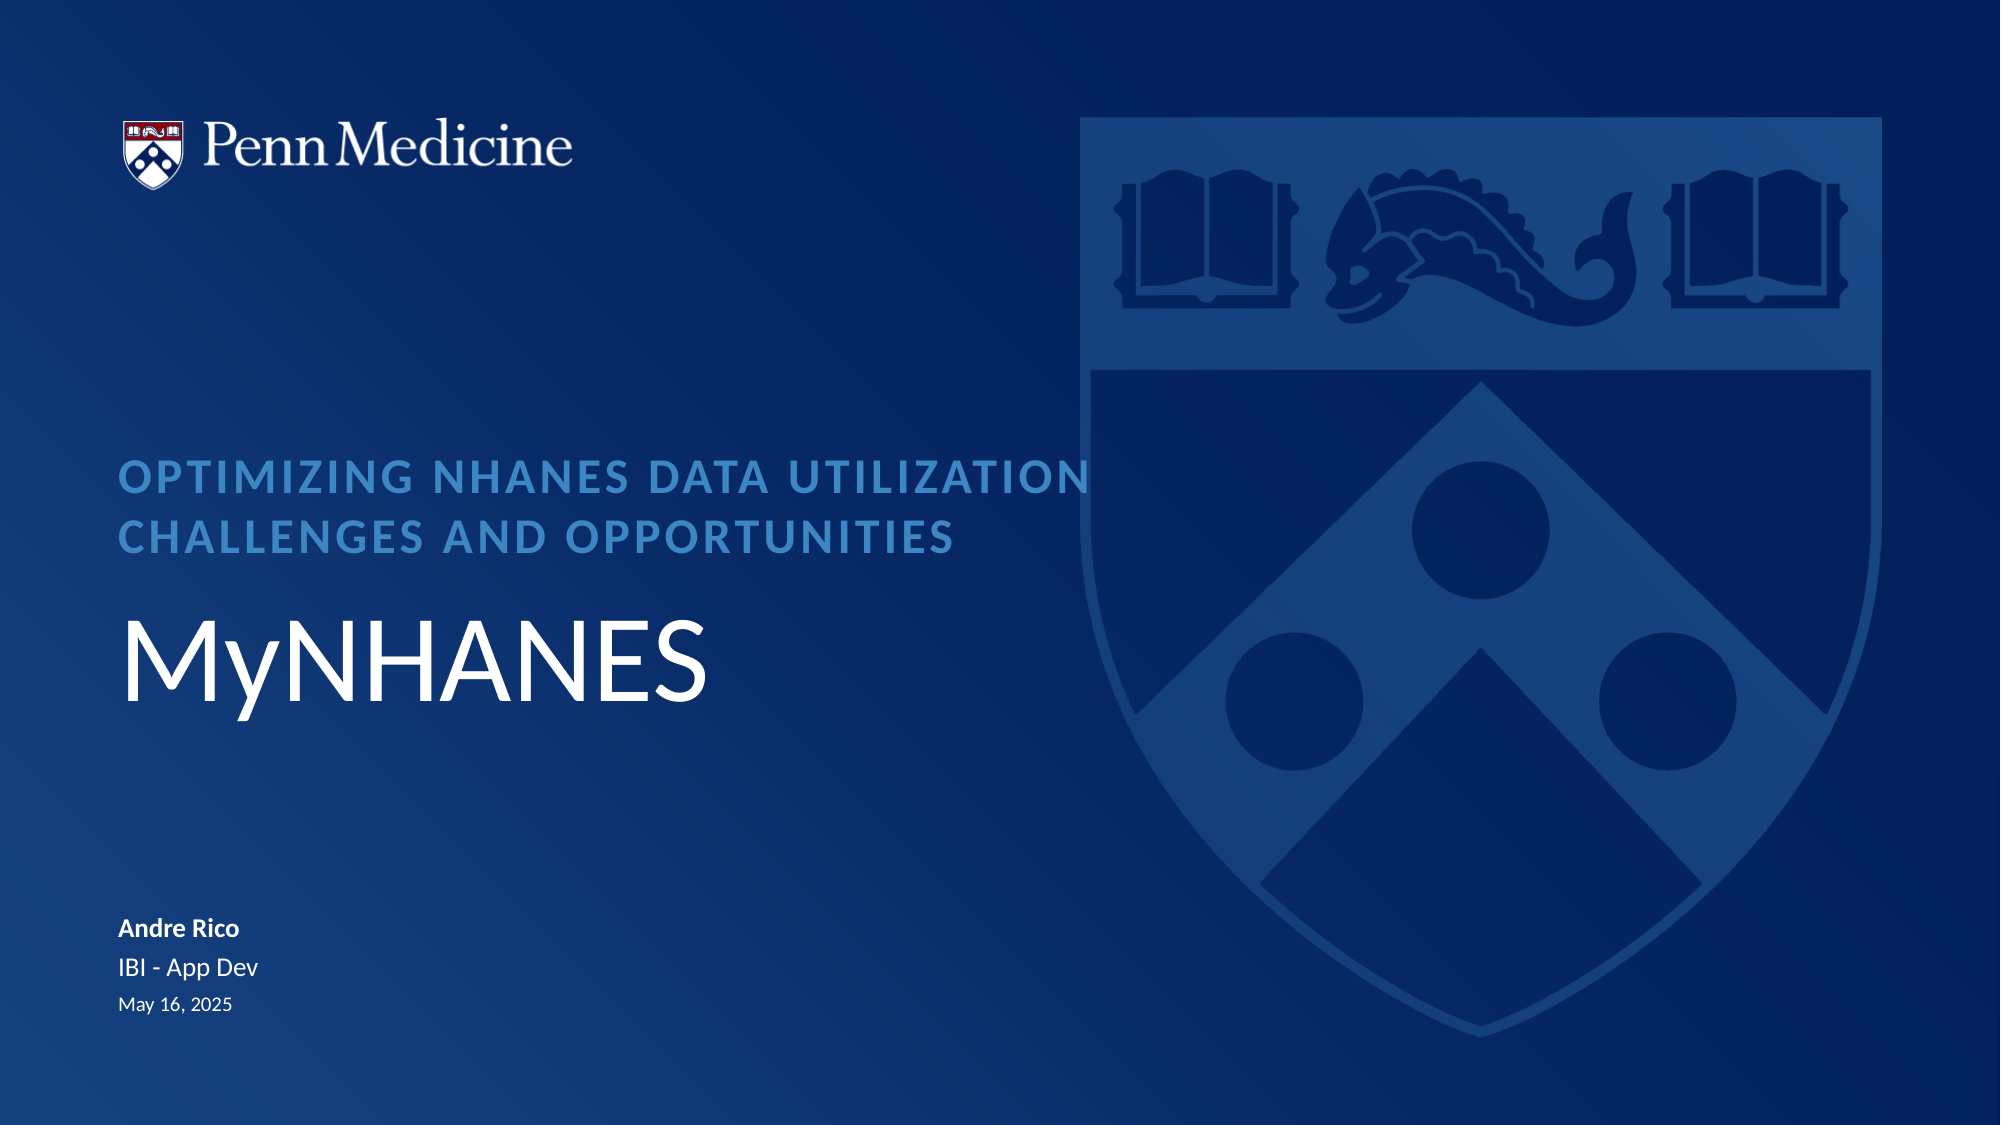

Optimizing NHANES Data Utilization
Challenges and Opportunities
# MyNHANES
Andre Rico
IBI - App Dev
May 16, 2025